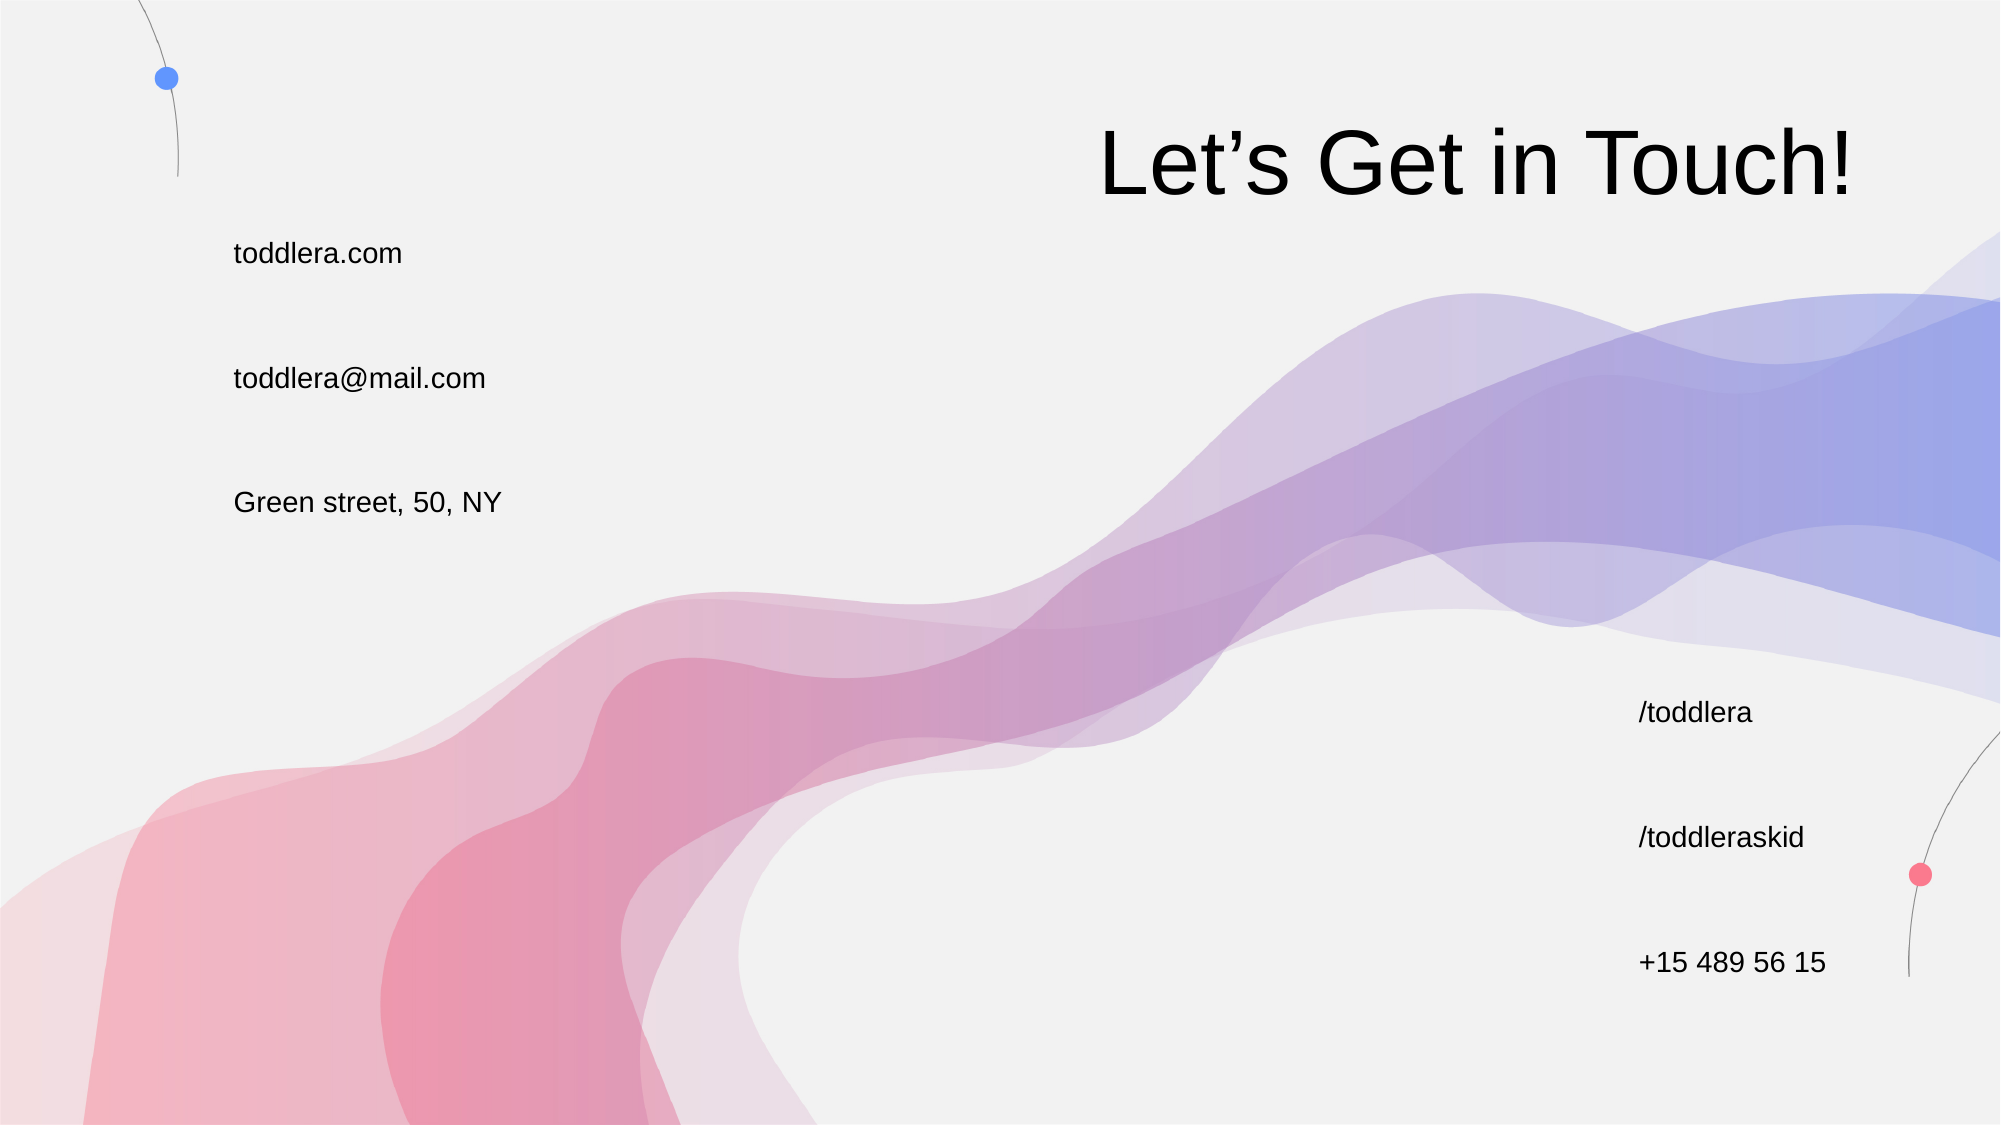

# Let’s Get in Touch!

toddlera.com

toddlera@mail.com

Green street, 50, NY

/toddlera

/toddleraskid

+15 489 56 15